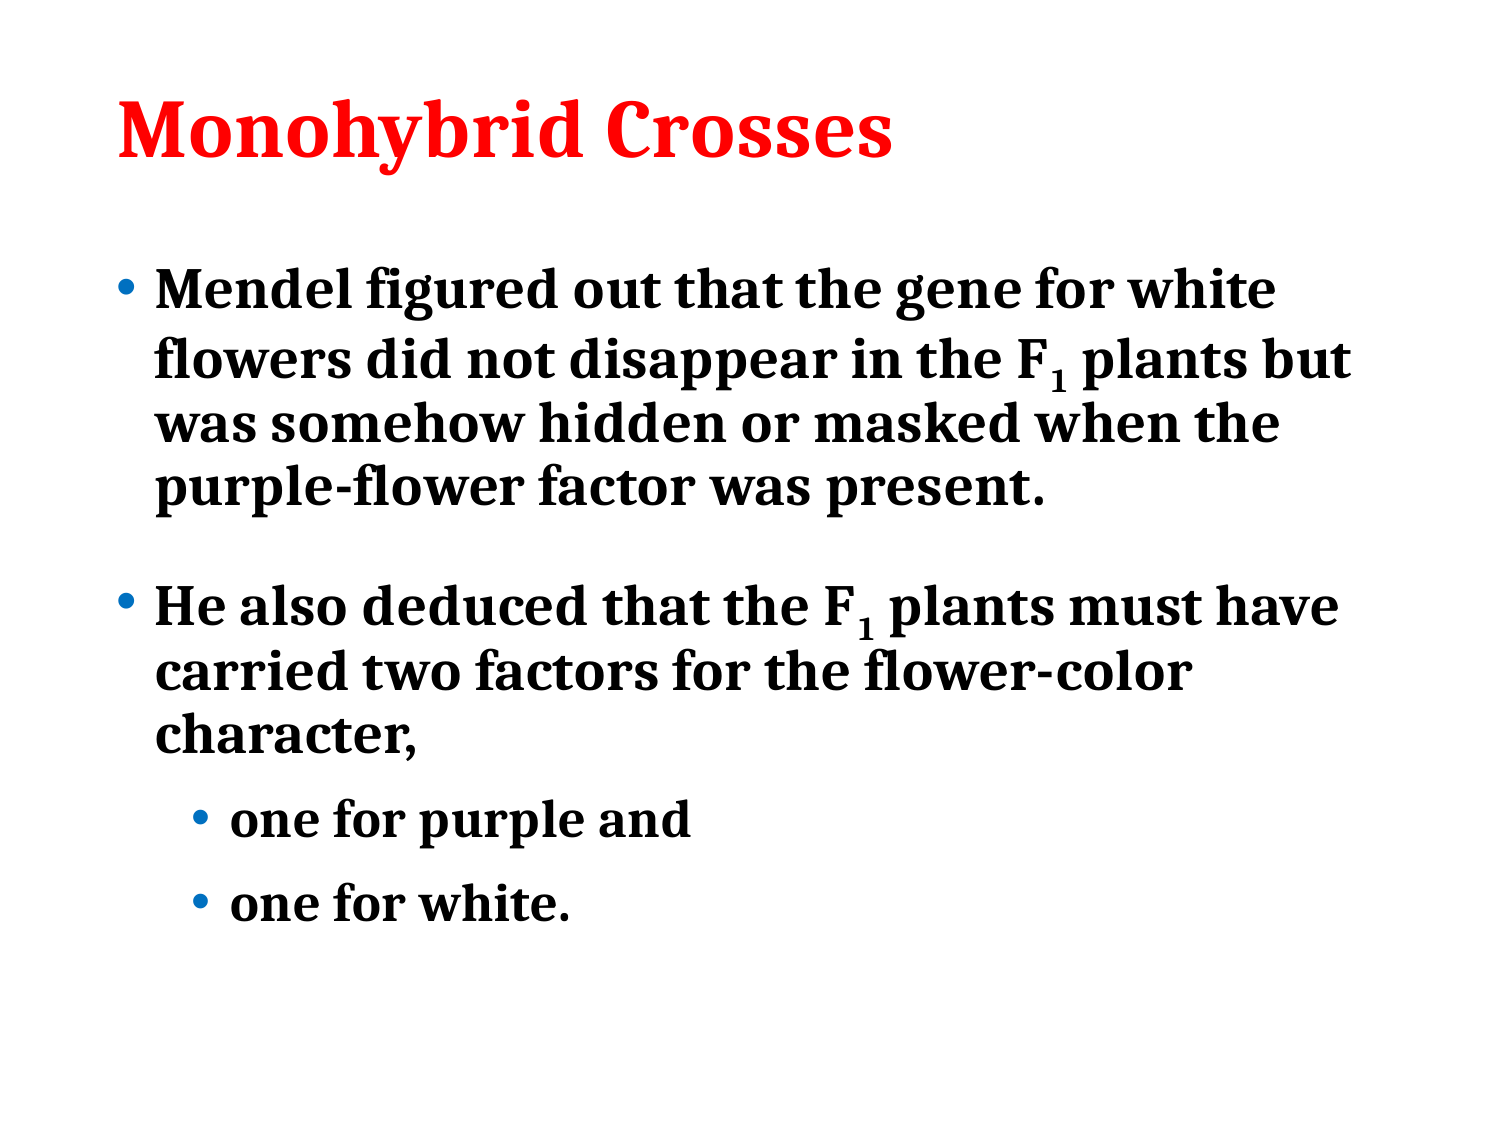

# Monohybrid Crosses
Mendel figured out that the gene for white flowers did not disappear in the F1 plants but was somehow hidden or masked when the purple-flower factor was present.
He also deduced that the F1 plants must have carried two factors for the flower-color character,
one for purple and
one for white.